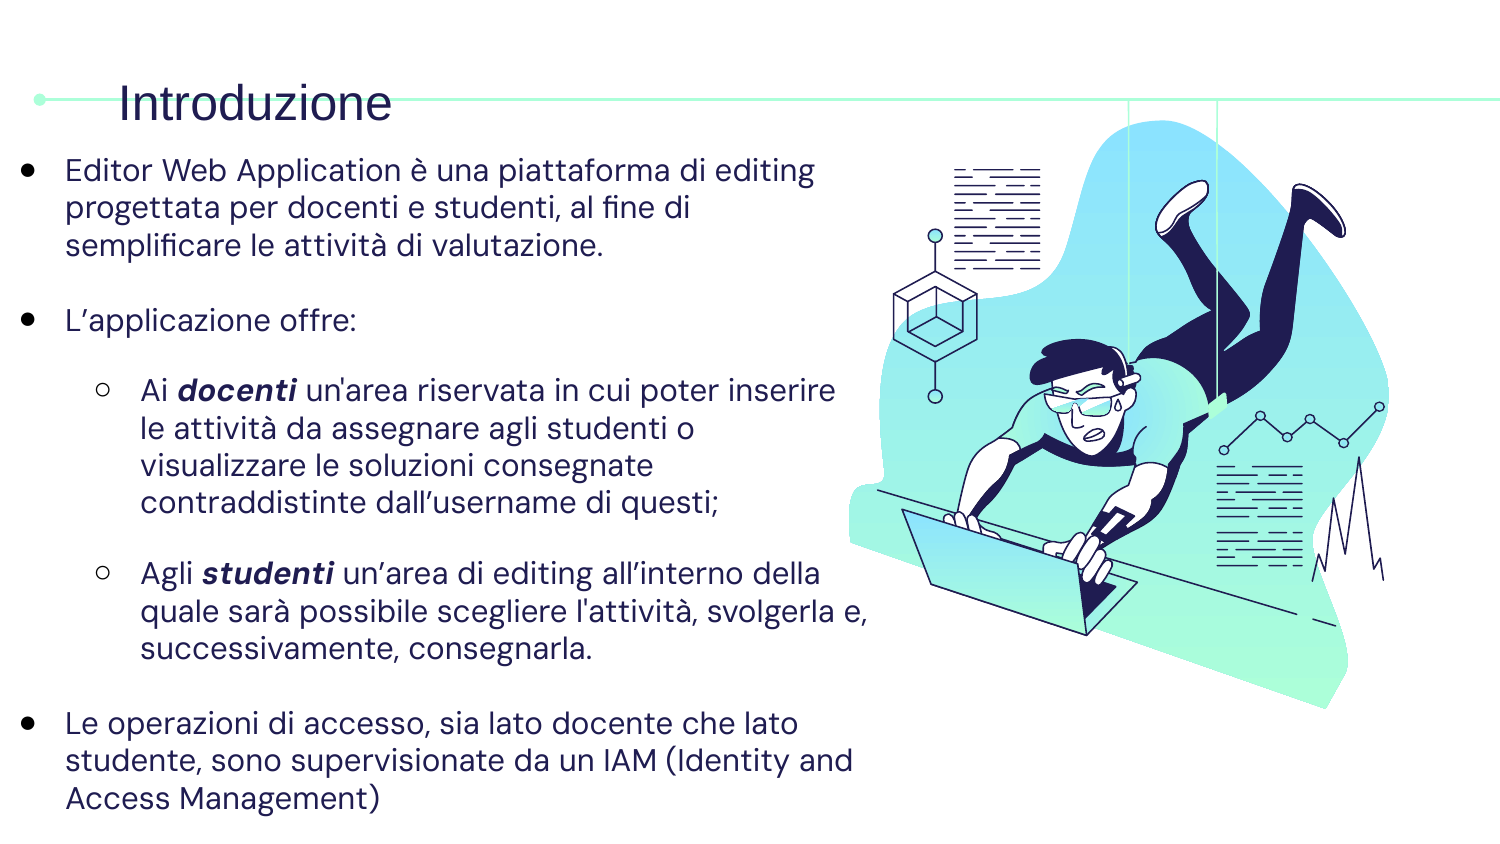

# Introduzione

Editor Web Application è una piattaforma di editing progettata per docenti e studenti, al fine di semplificare le attività di valutazione.

L’applicazione offre:
Ai docenti un'area riservata in cui poter inserire le attività da assegnare agli studenti o visualizzare le soluzioni consegnate contraddistinte dall’username di questi;
Agli studenti un’area di editing all’interno della quale sarà possibile scegliere l'attività, svolgerla e, successivamente, consegnarla.

Le operazioni di accesso, sia lato docente che lato studente, sono supervisionate da un IAM (Identity and Access Management)